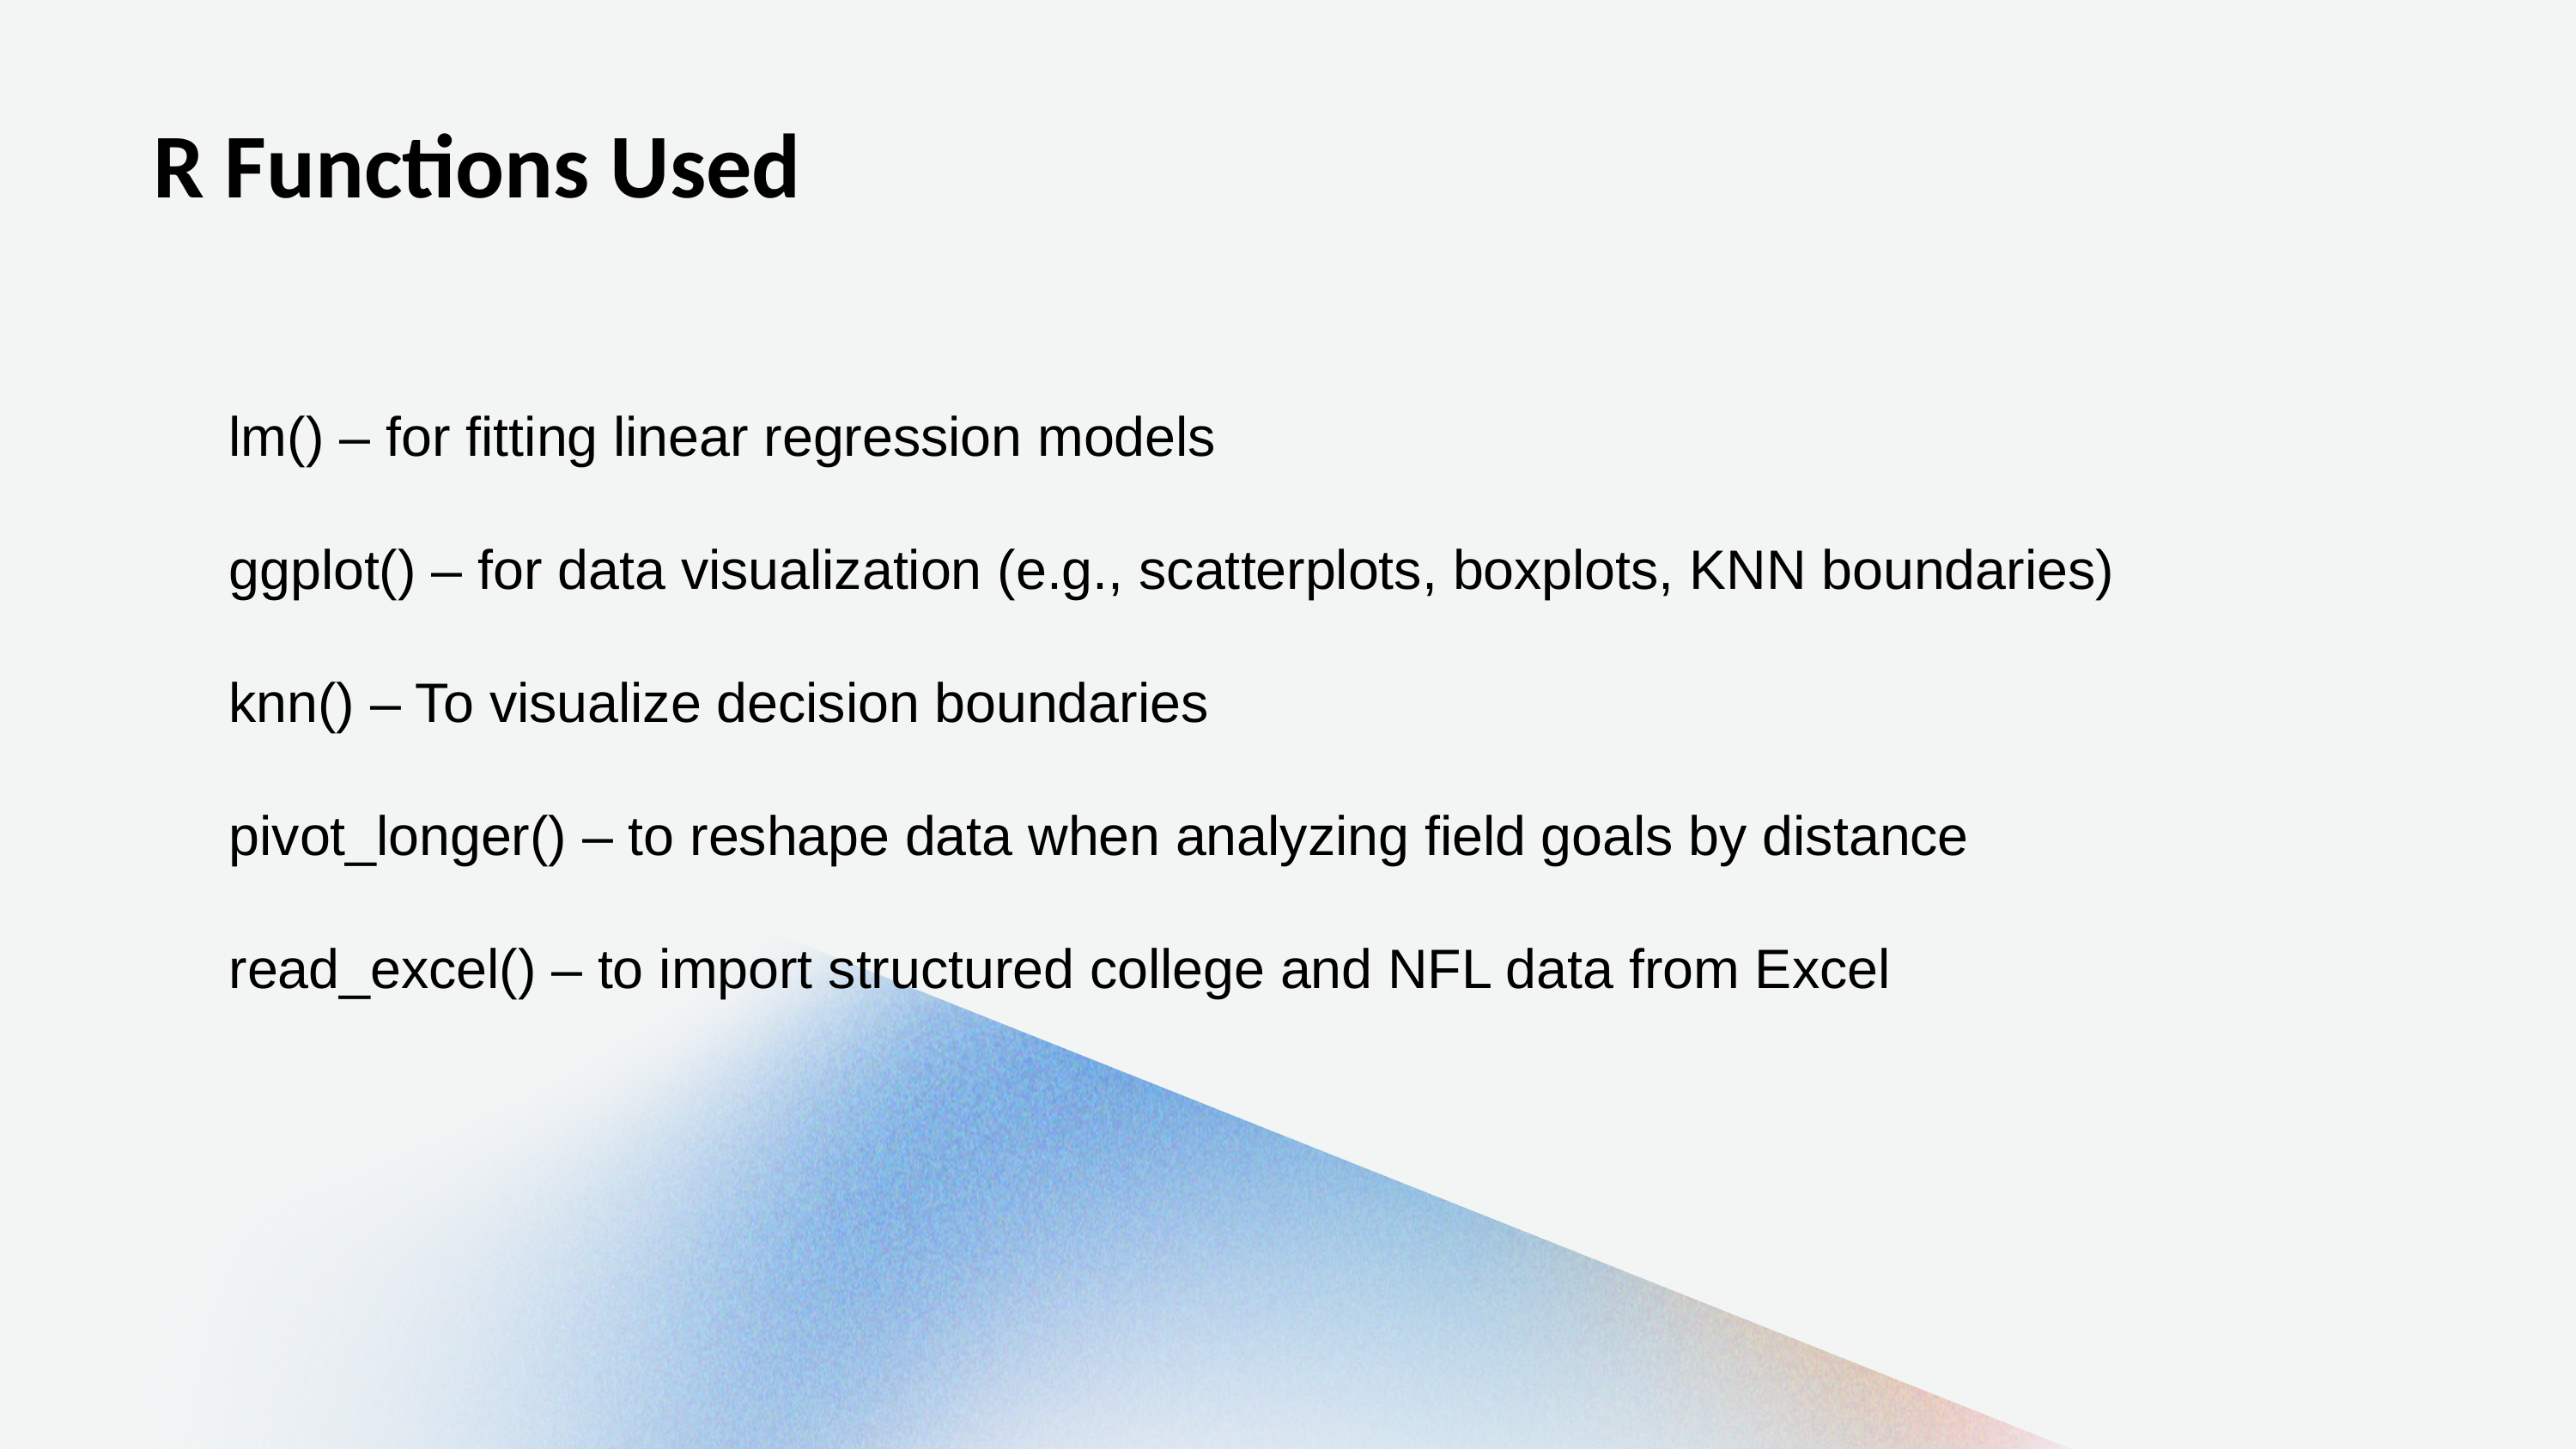

R Functions Used
lm() – for fitting linear regression models

ggplot() – for data visualization (e.g., scatterplots, boxplots, KNN boundaries)
knn() – To visualize decision boundaries
pivot_longer() – to reshape data when analyzing field goals by distance
read_excel() – to import structured college and NFL data from Excel